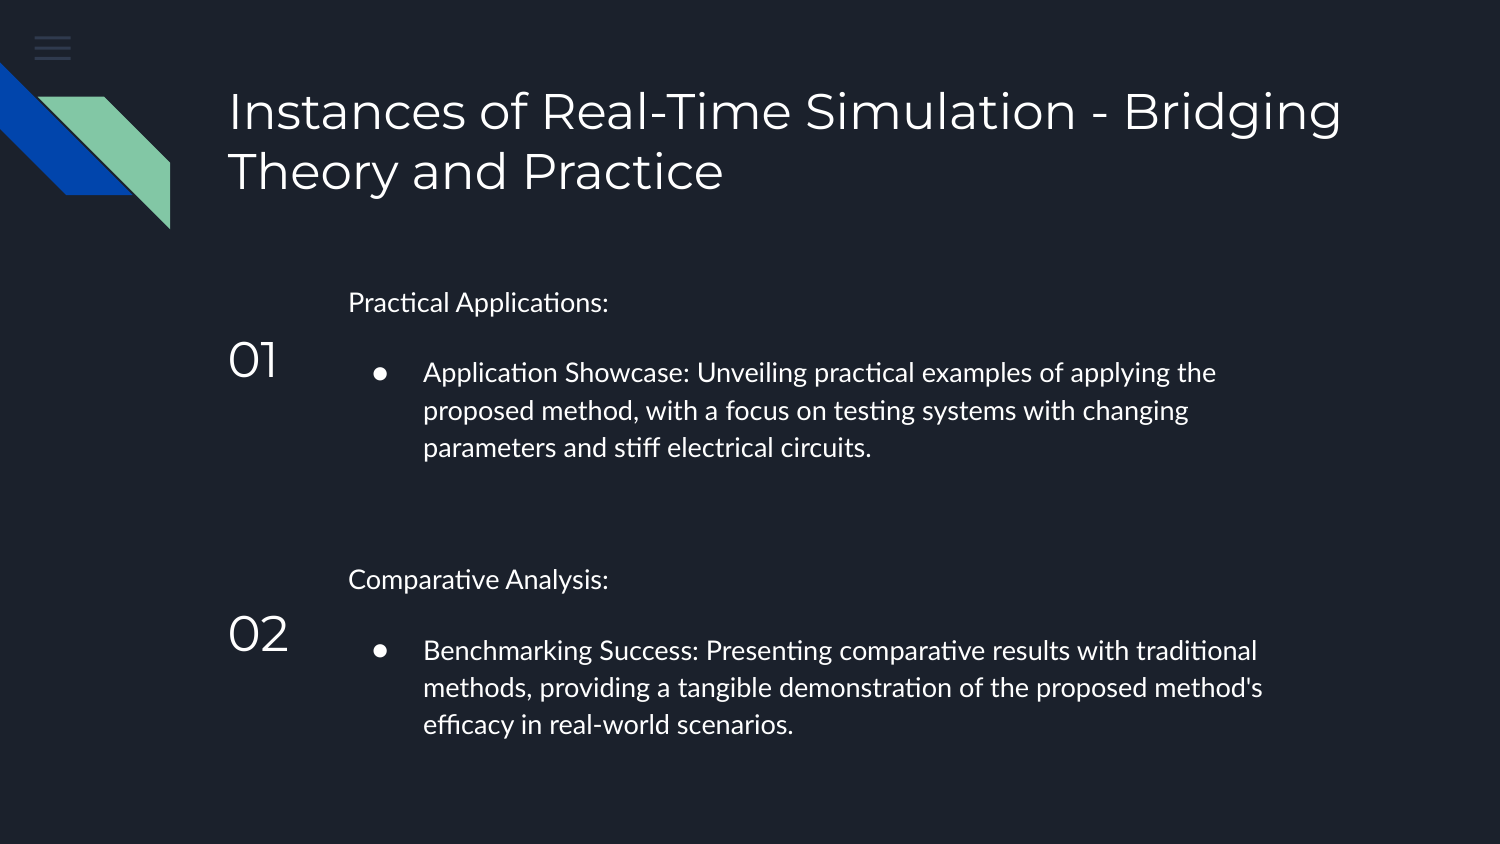

# Instances of Real-Time Simulation - Bridging Theory and Practice
Practical Applications:
Application Showcase: Unveiling practical examples of applying the proposed method, with a focus on testing systems with changing parameters and stiff electrical circuits.

01

Comparative Analysis:
Benchmarking Success: Presenting comparative results with traditional methods, providing a tangible demonstration of the proposed method's efficacy in real-world scenarios.

02